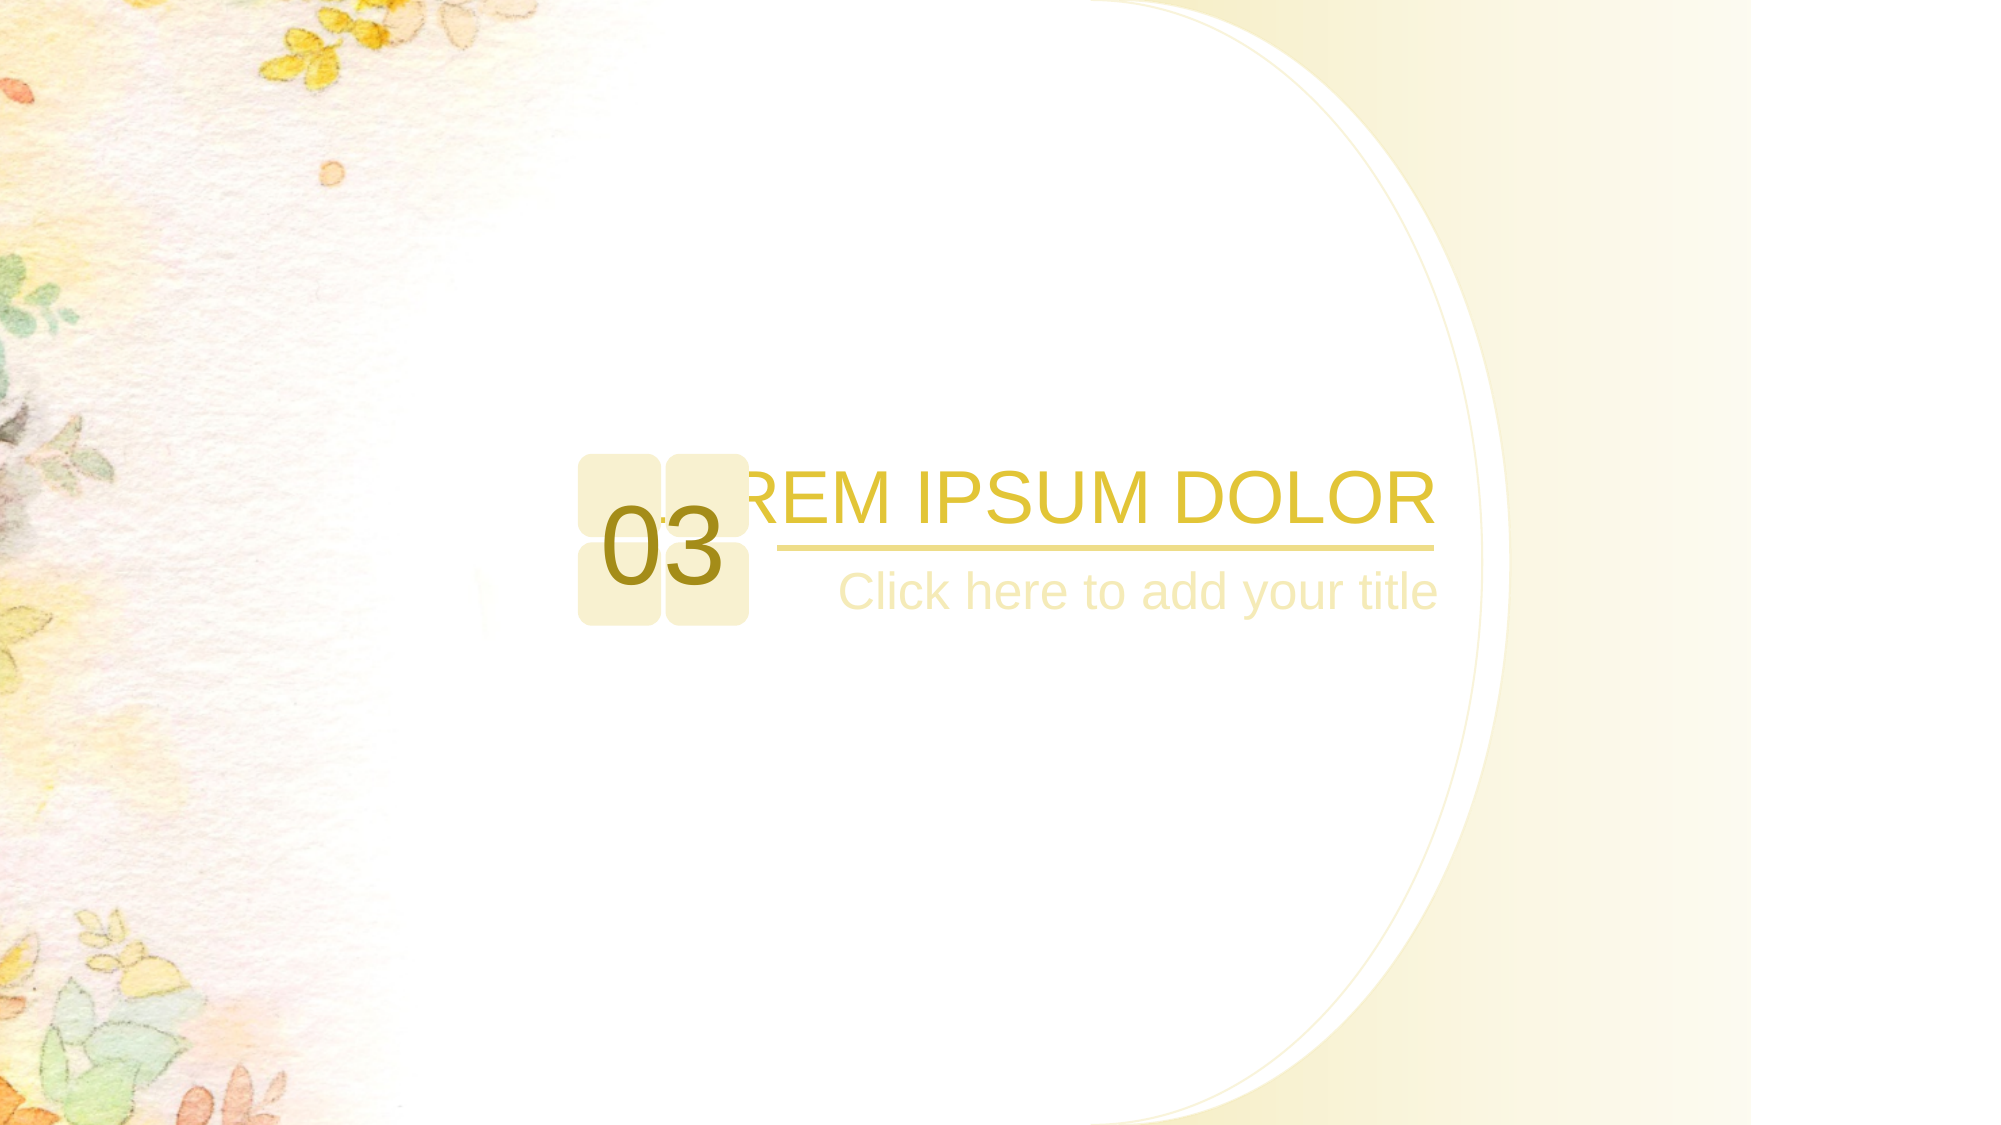

LOREM IPSUM DOLOR
03
Click here to add your title